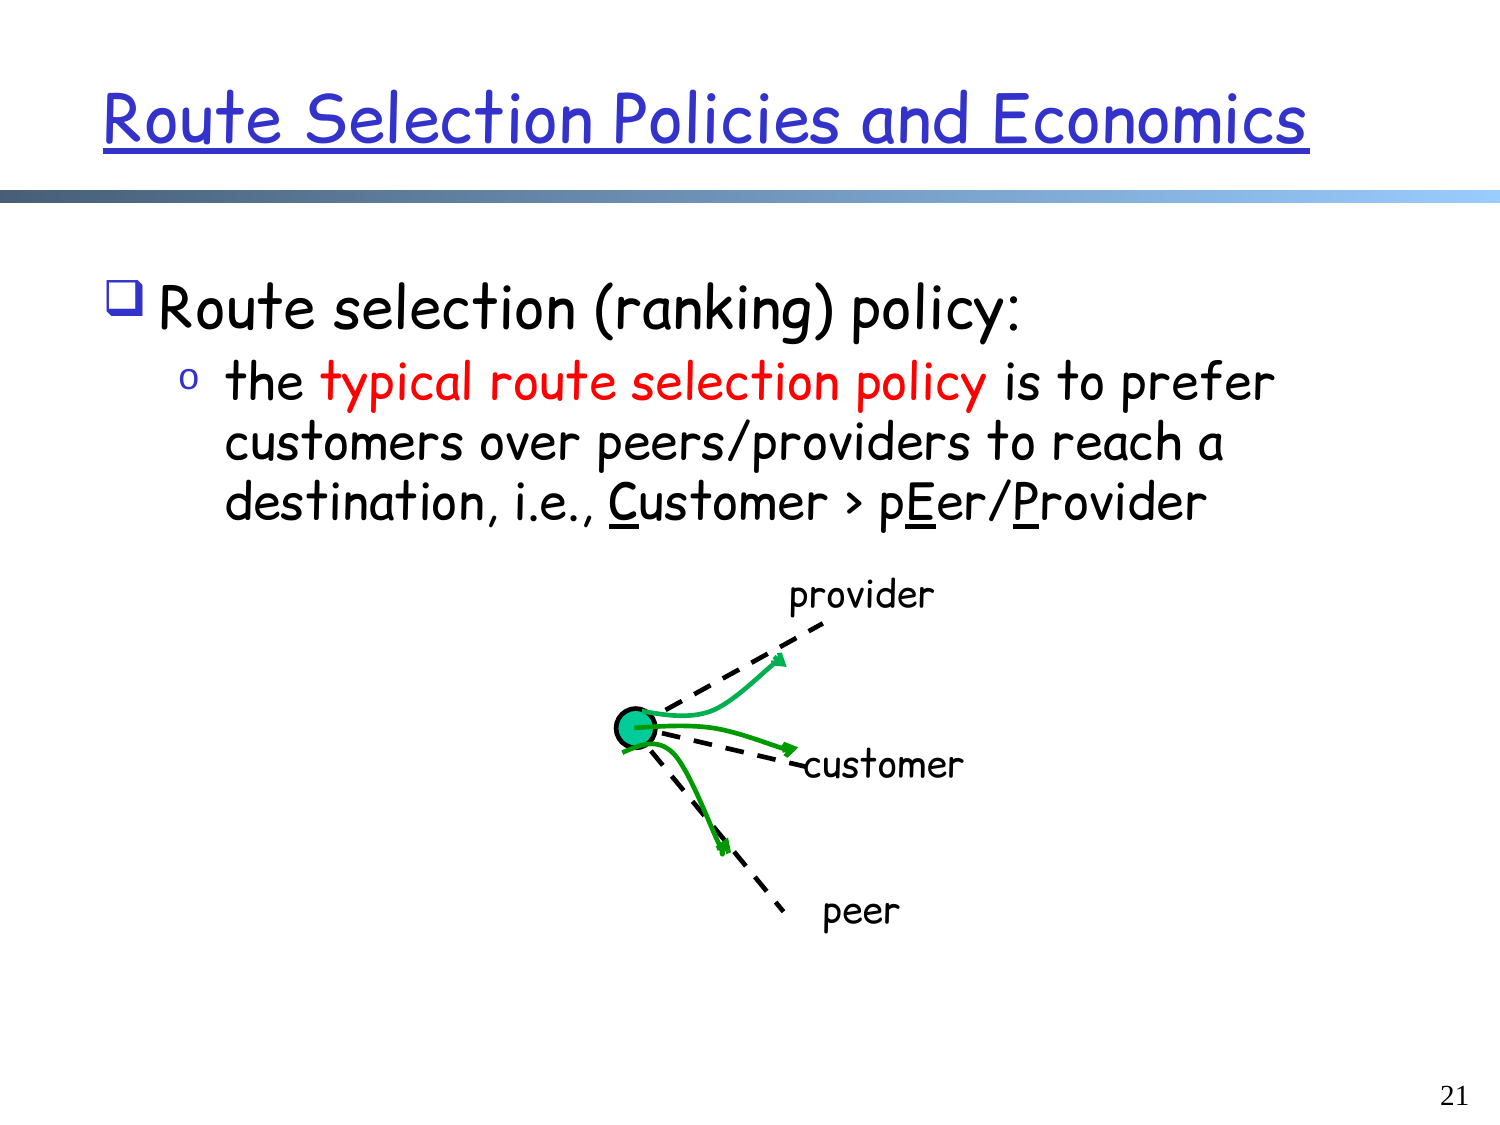

# Route Selection Policies and Economics
Route selection (ranking) policy:
the typical route selection policy is to prefer customers over peers/providers to reach a destination, i.e., Customer > pEer/Provider
provider

customer
peer

21